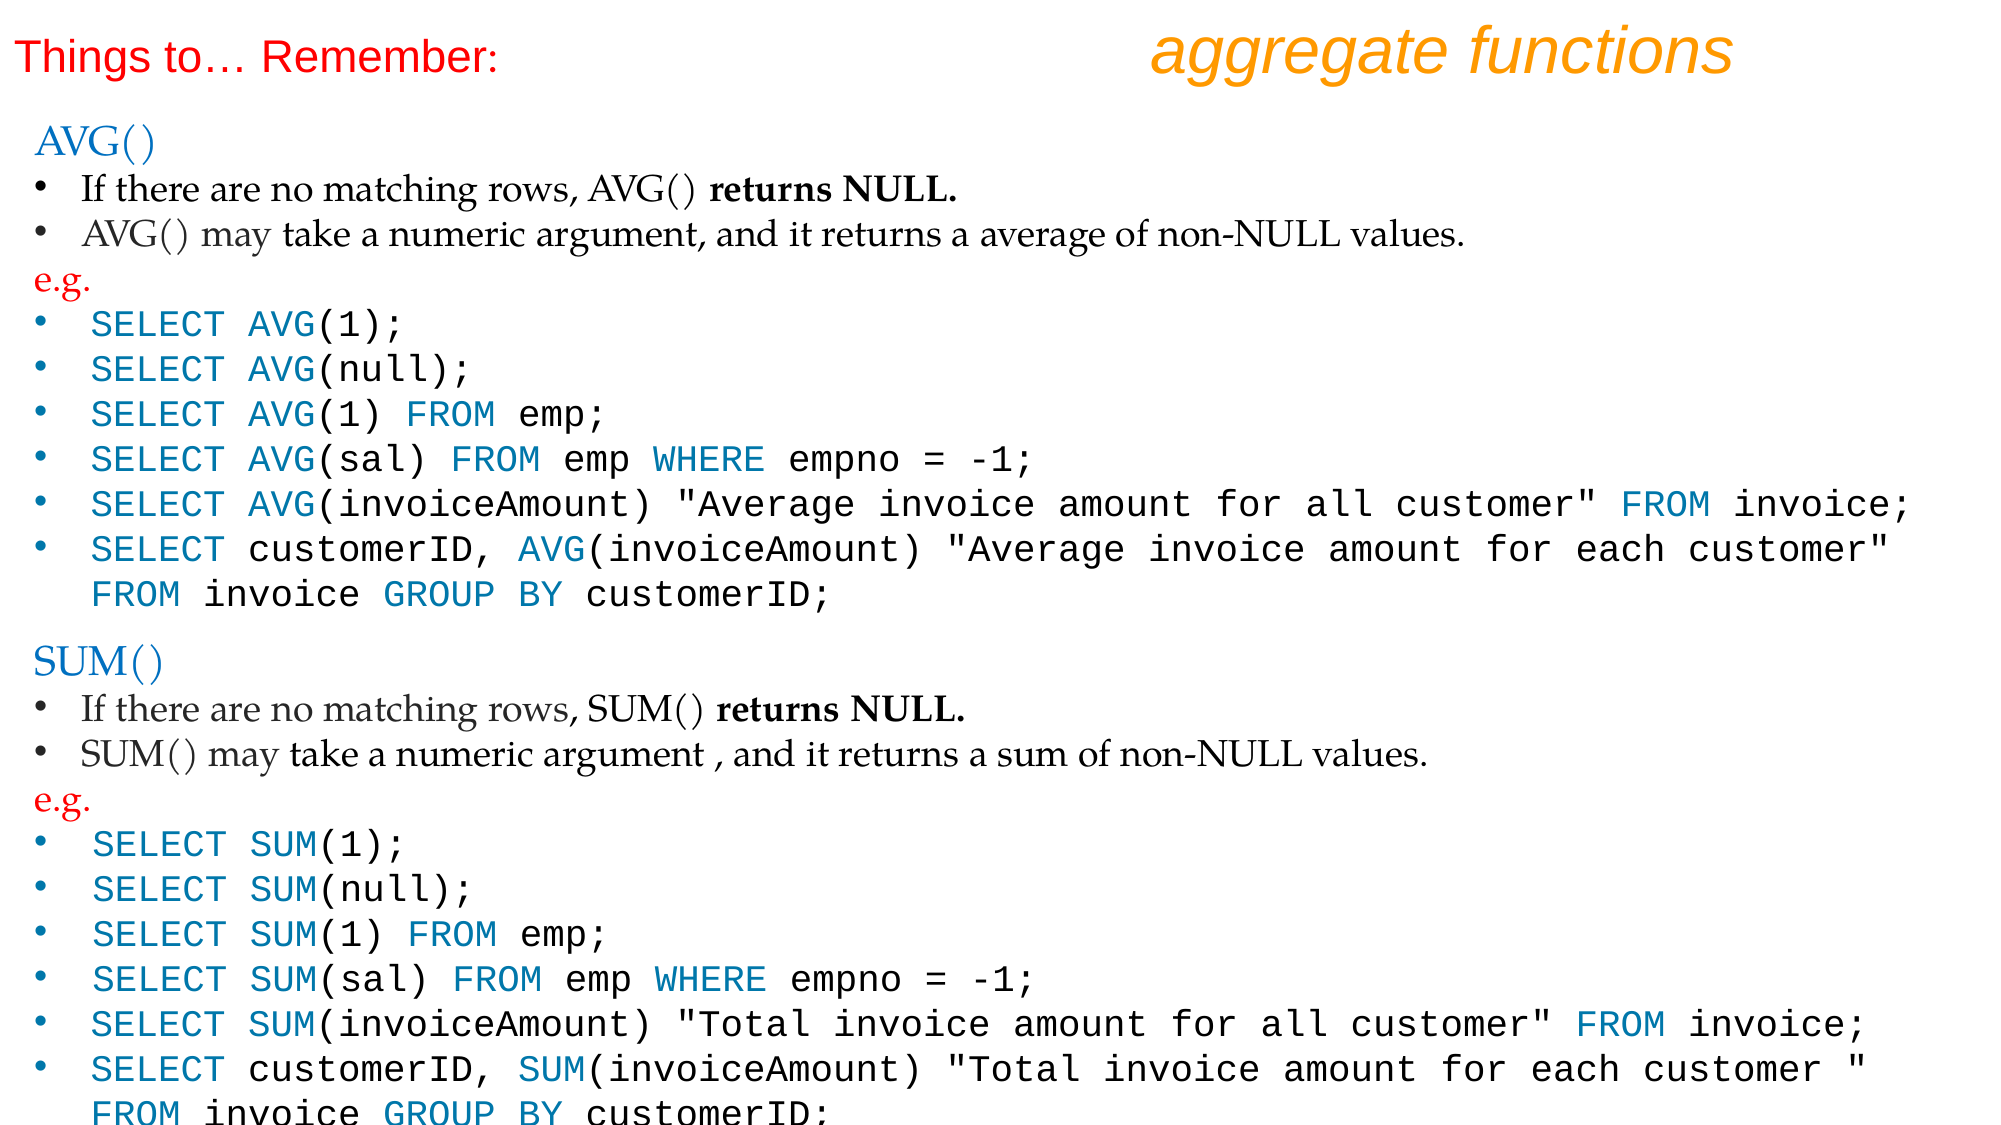

aggregate functions
Things to… Remember:
AVG()
If there are no matching rows, AVG() returns NULL.
AVG() may take a numeric argument, and it returns a average of non-NULL values.
e.g.
SELECT AVG(1);
SELECT AVG(null);
SELECT AVG(1) FROM emp;
SELECT AVG(sal) FROM emp WHERE empno = -1;
SELECT AVG(invoiceAmount) "Average invoice amount for all customer" FROM invoice;
SELECT customerID, AVG(invoiceAmount) "Average invoice amount for each customer" FROM invoice GROUP BY customerID;

SUM()
If there are no matching rows, SUM() returns NULL.
SUM() may take a numeric argument , and it returns a sum of non-NULL values.
e.g.
SELECT SUM(1);
SELECT SUM(null);
SELECT SUM(1) FROM emp;
SELECT SUM(sal) FROM emp WHERE empno = -1;
SELECT SUM(invoiceAmount) "Total invoice amount for all customer" FROM invoice;
SELECT customerID, SUM(invoiceAmount) "Total invoice amount for each customer " FROM invoice GROUP BY customerID;